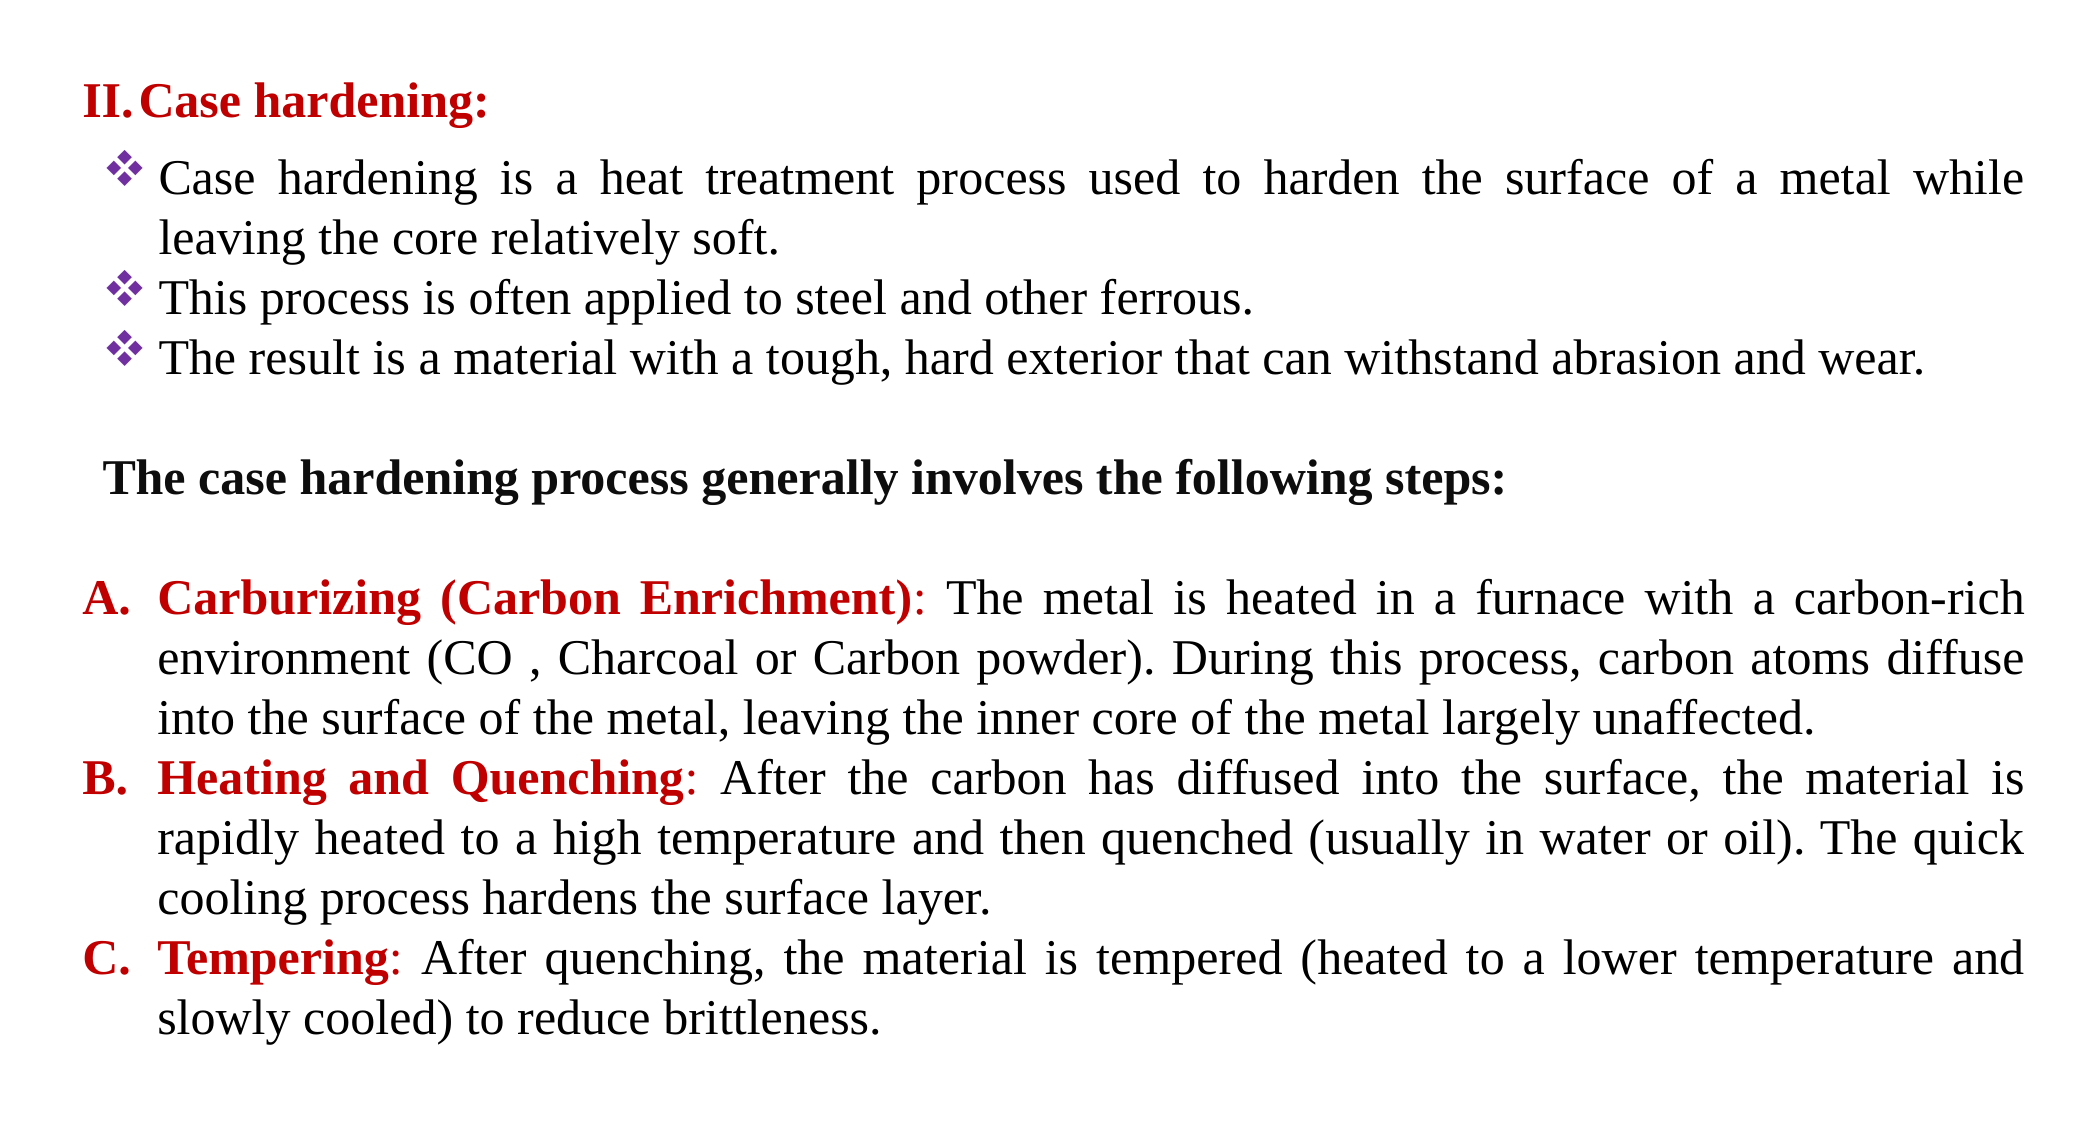

Case hardening:
Case hardening is a heat treatment process used to harden the surface of a metal while leaving the core relatively soft.
This process is often applied to steel and other ferrous.
The result is a material with a tough, hard exterior that can withstand abrasion and wear.

The case hardening process generally involves the following steps:

Carburizing (Carbon Enrichment): The metal is heated in a furnace with a carbon-rich environment (CO , Charcoal or Carbon powder). During this process, carbon atoms diffuse into the surface of the metal, leaving the inner core of the metal largely unaffected.
Heating and Quenching: After the carbon has diffused into the surface, the material is rapidly heated to a high temperature and then quenched (usually in water or oil). The quick cooling process hardens the surface layer.
Tempering: After quenching, the material is tempered (heated to a lower temperature and slowly cooled) to reduce brittleness.